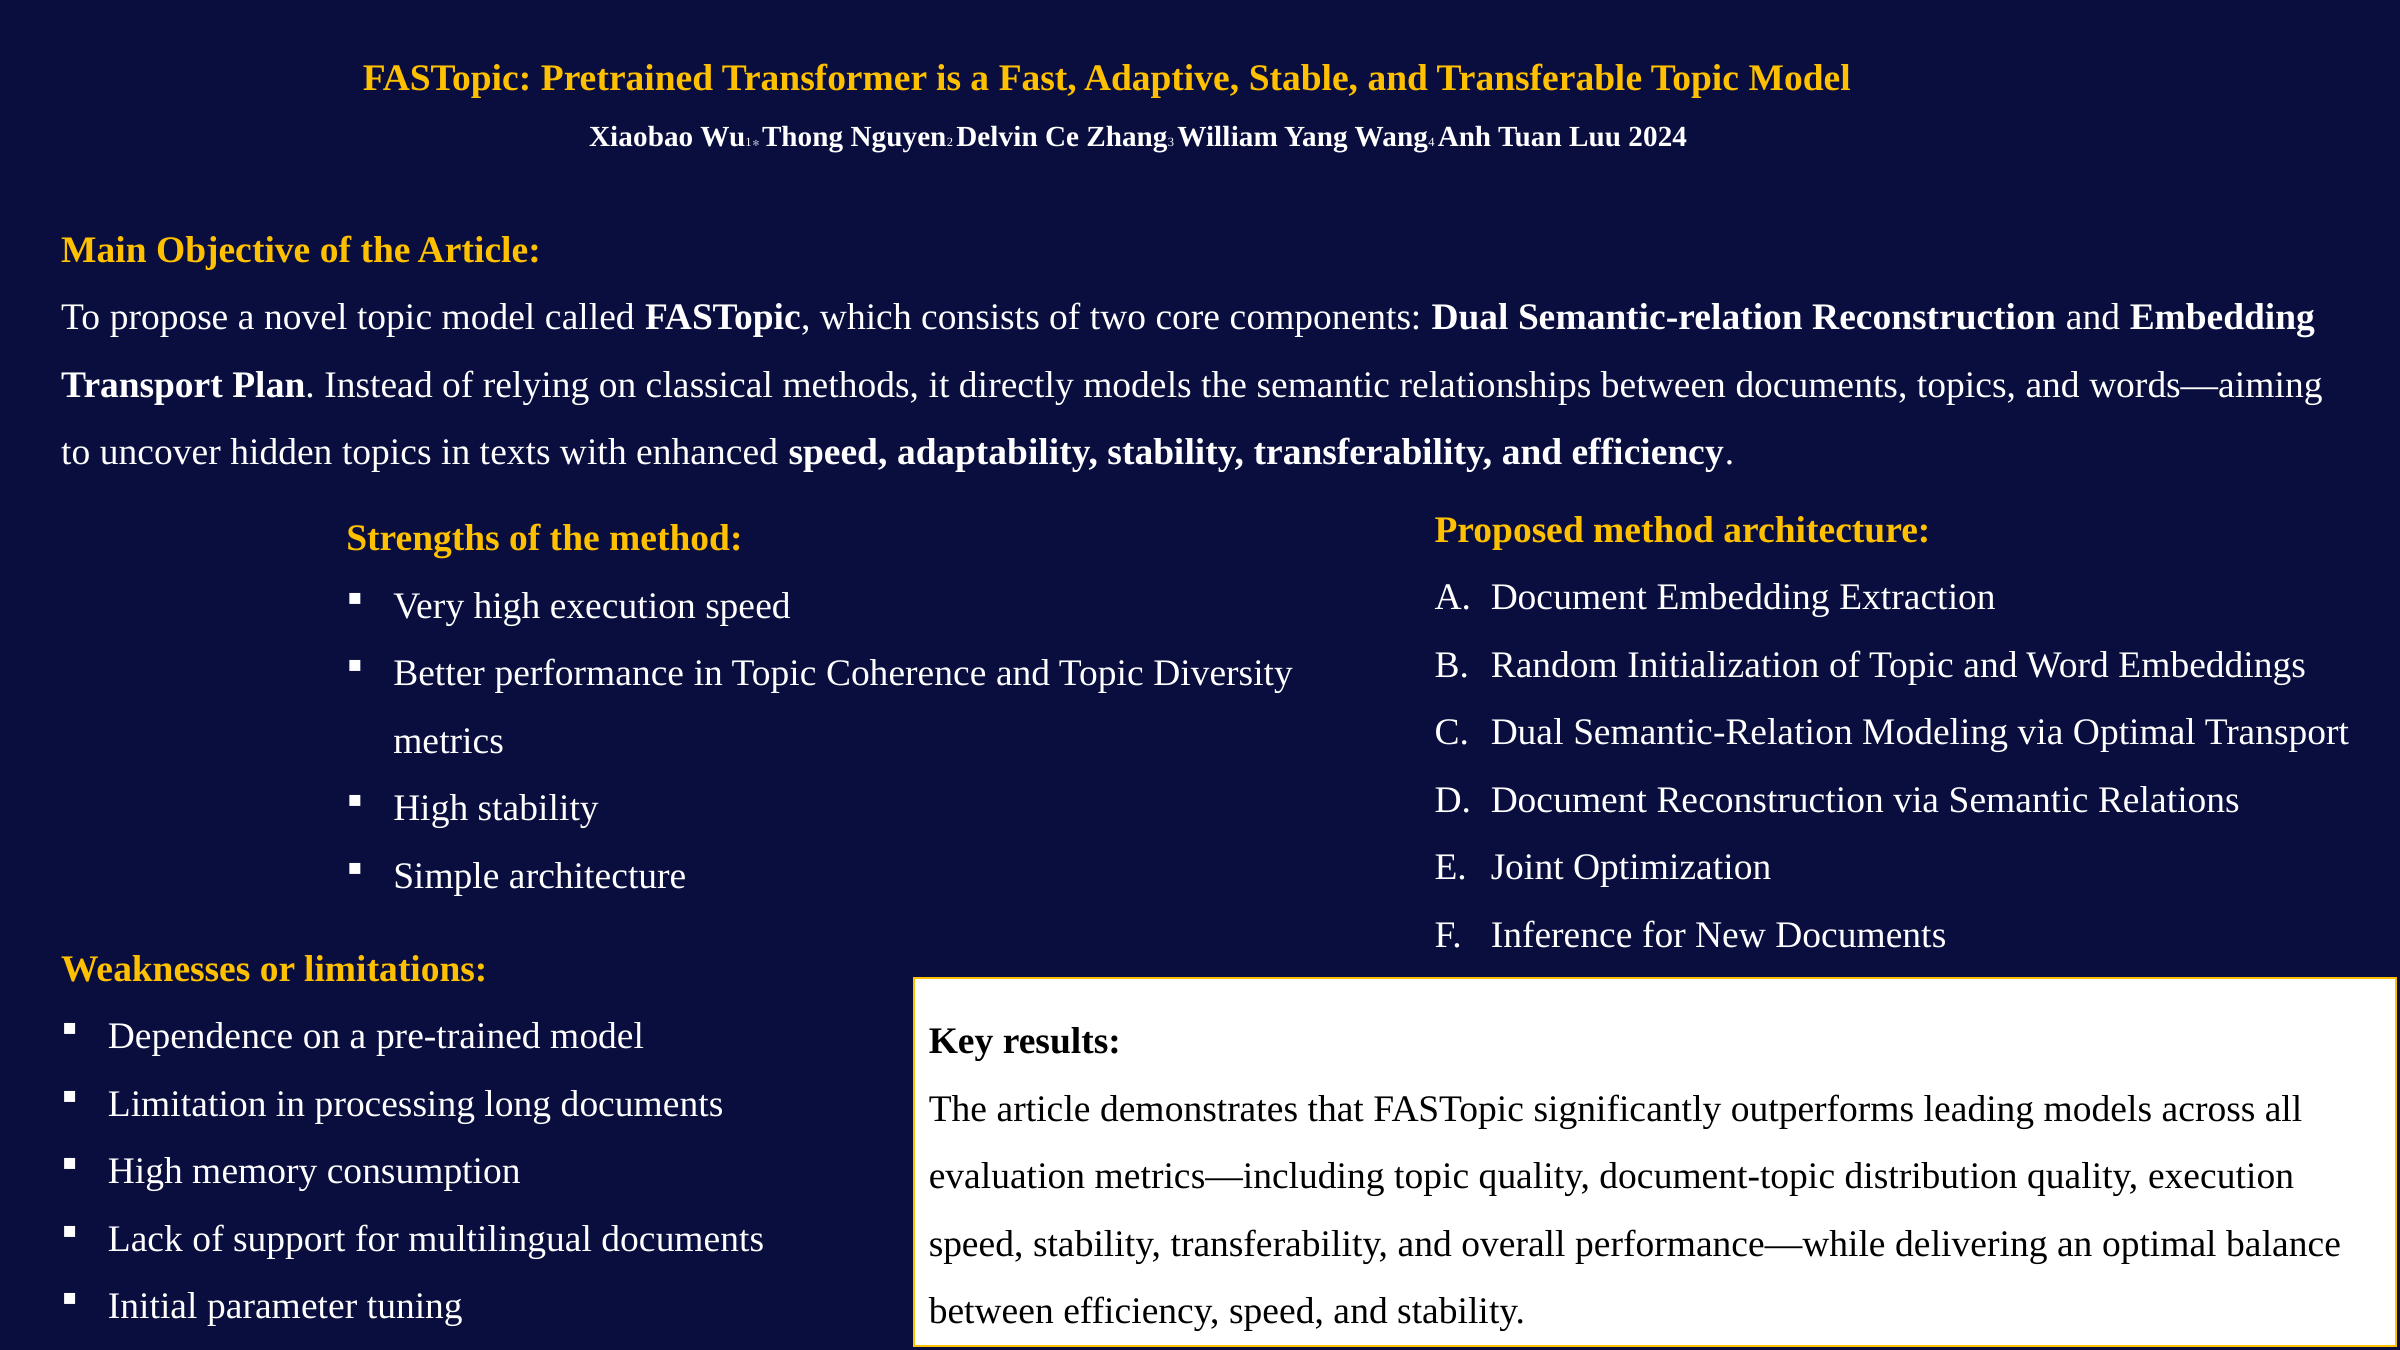

FASTopic: Pretrained Transformer is a Fast, Adaptive, Stable, and Transferable Topic Model
Xiaobao Wu1∗ Thong Nguyen2 Delvin Ce Zhang3 William Yang Wang4 Anh Tuan Luu 2024
Main Objective of the Article:
To propose a novel topic model called FASTopic, which consists of two core components: Dual Semantic-relation Reconstruction and Embedding Transport Plan. Instead of relying on classical methods, it directly models the semantic relationships between documents, topics, and words—aiming to uncover hidden topics in texts with enhanced speed, adaptability, stability, transferability, and efficiency.
Proposed method architecture:
Document Embedding Extraction
Random Initialization of Topic and Word Embeddings
Dual Semantic-Relation Modeling via Optimal Transport
Document Reconstruction via Semantic Relations
Joint Optimization
Inference for New Documents
Strengths of the method:
Very high execution speed
Better performance in Topic Coherence and Topic Diversity metrics
High stability
Simple architecture
Weaknesses or limitations:
Dependence on a pre-trained model
Limitation in processing long documents
High memory consumption
Lack of support for multilingual documents
Initial parameter tuning
Key results:
The article demonstrates that FASTopic significantly outperforms leading models across all evaluation metrics—including topic quality, document-topic distribution quality, execution speed, stability, transferability, and overall performance—while delivering an optimal balance between efficiency, speed, and stability.